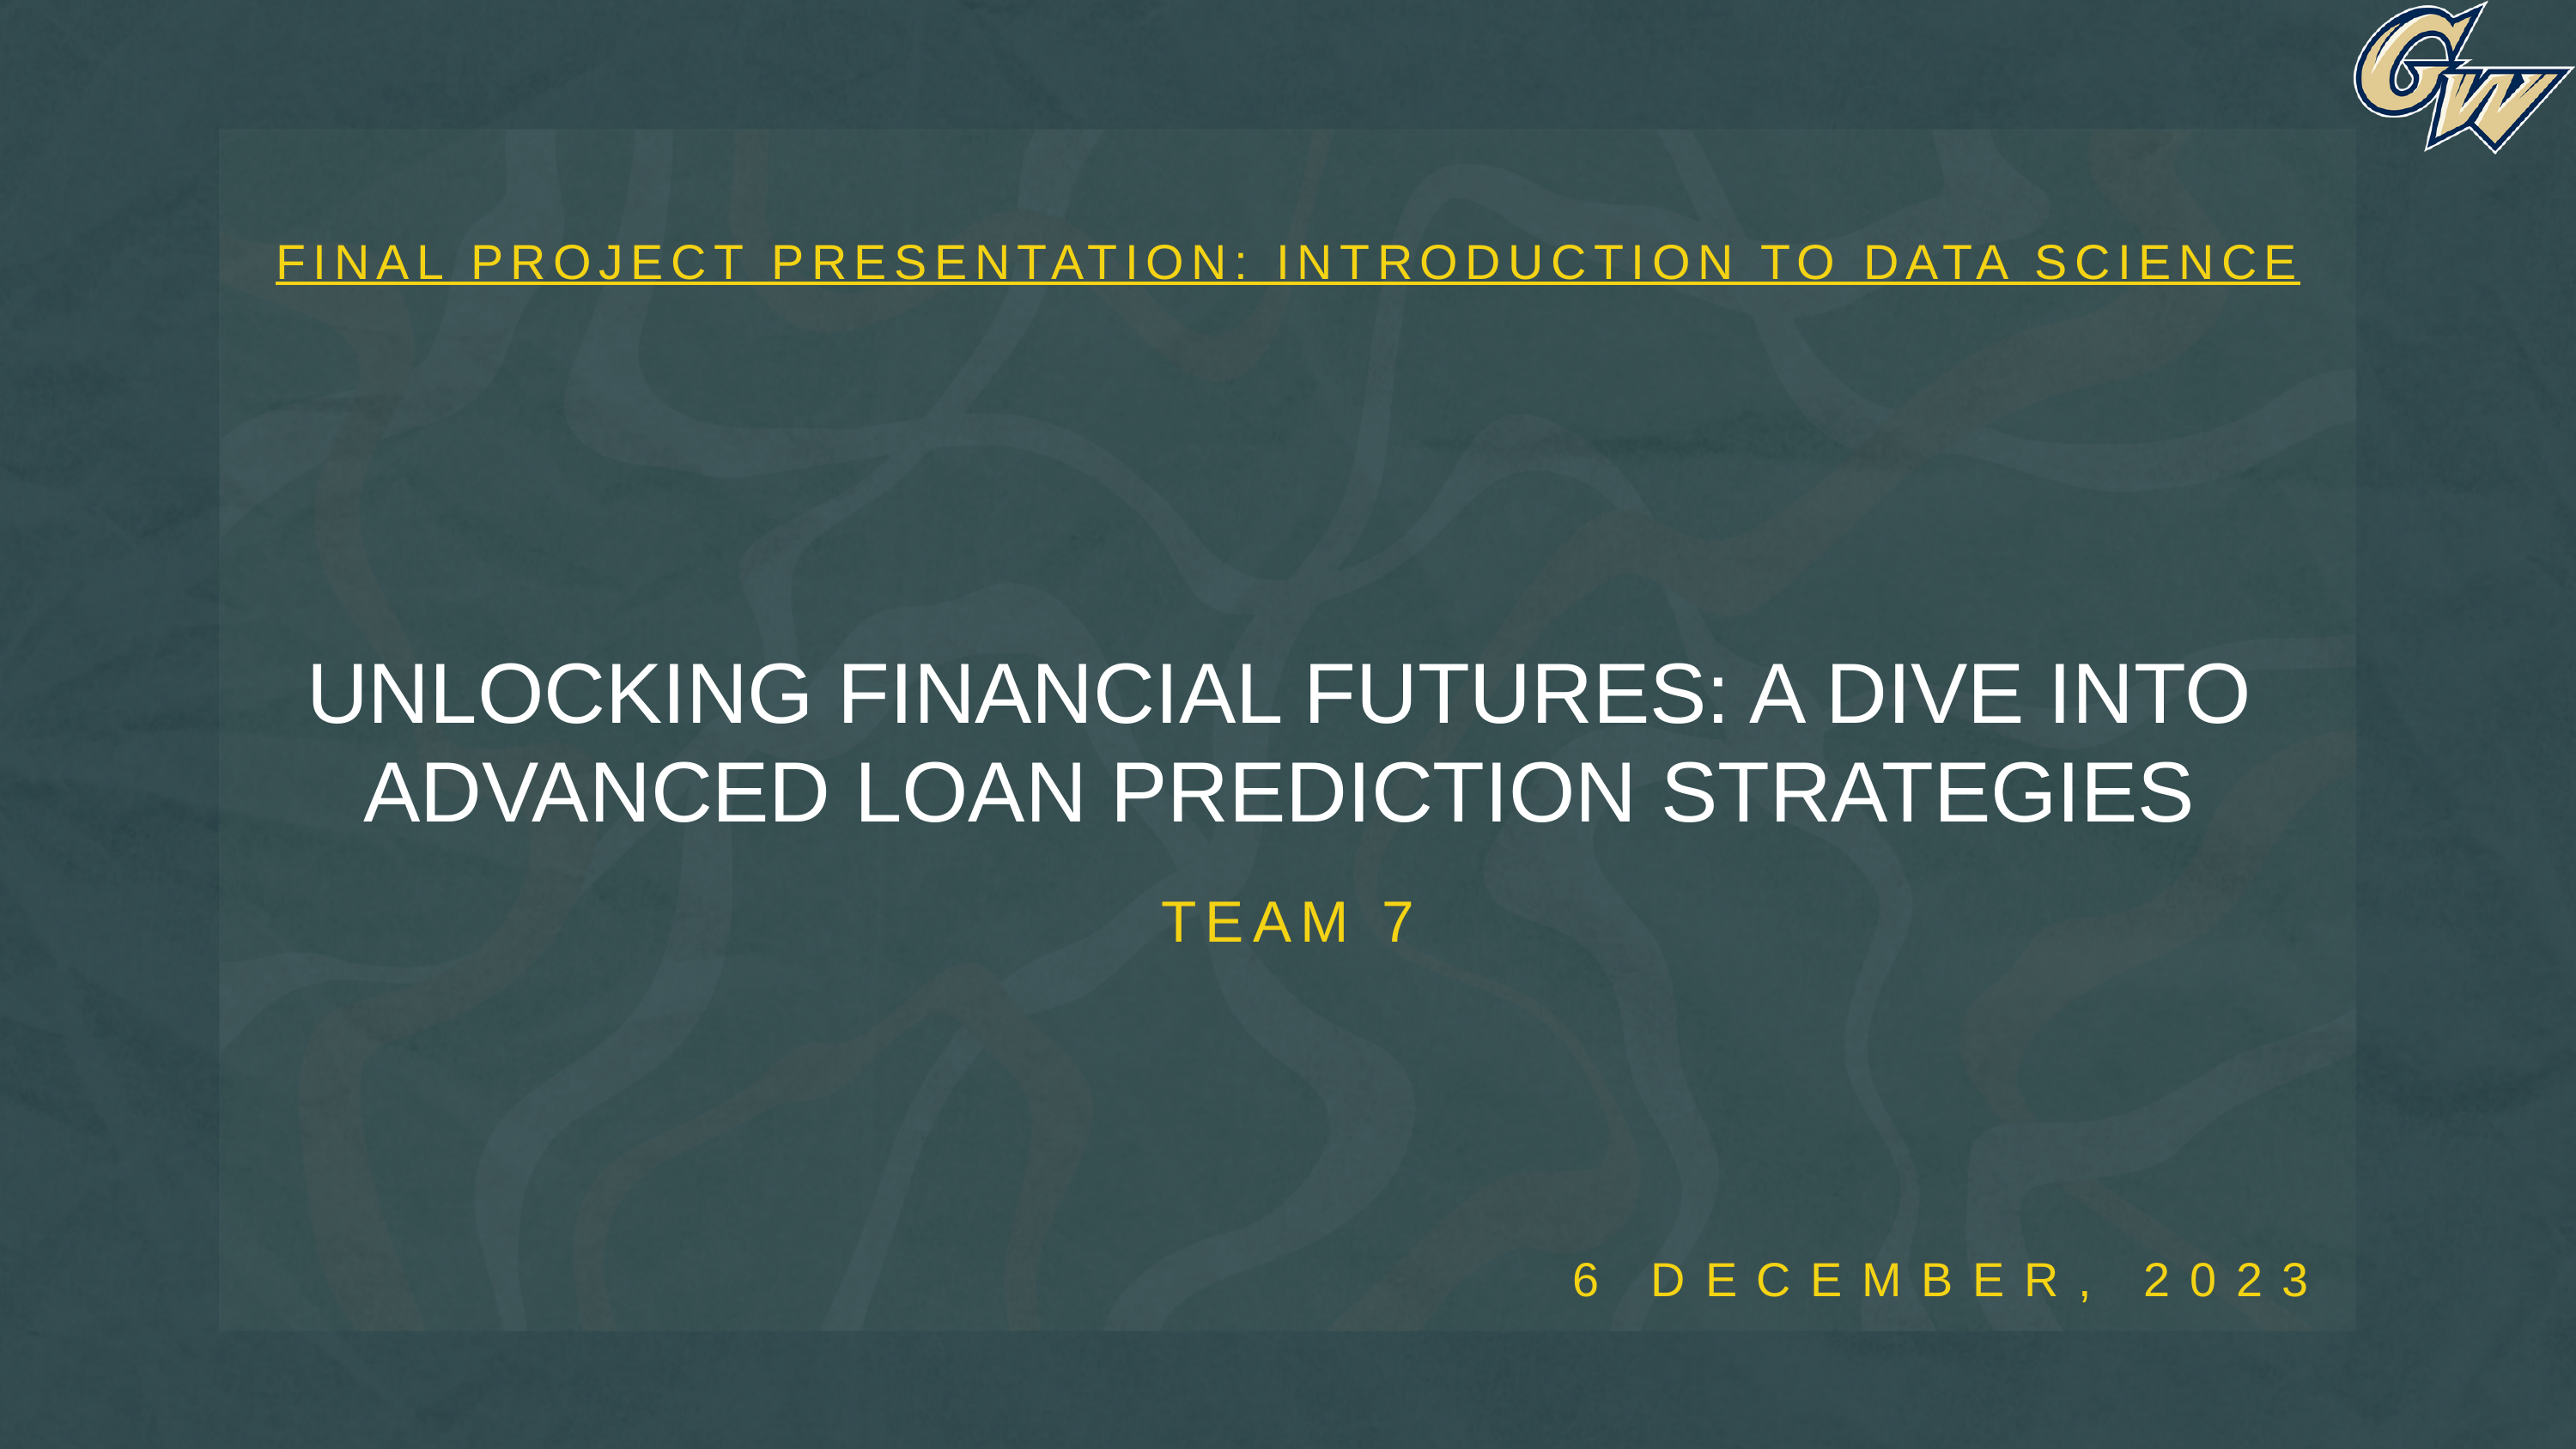

FINAL PROJECT PRESENTATION: INTRODUCTION TO DATA SCIENCE
UNLOCKING FINANCIAL FUTURES: A DIVE INTO ADVANCED LOAN PREDICTION STRATEGIES
TEAM 7
6 DECEMBER, 2023